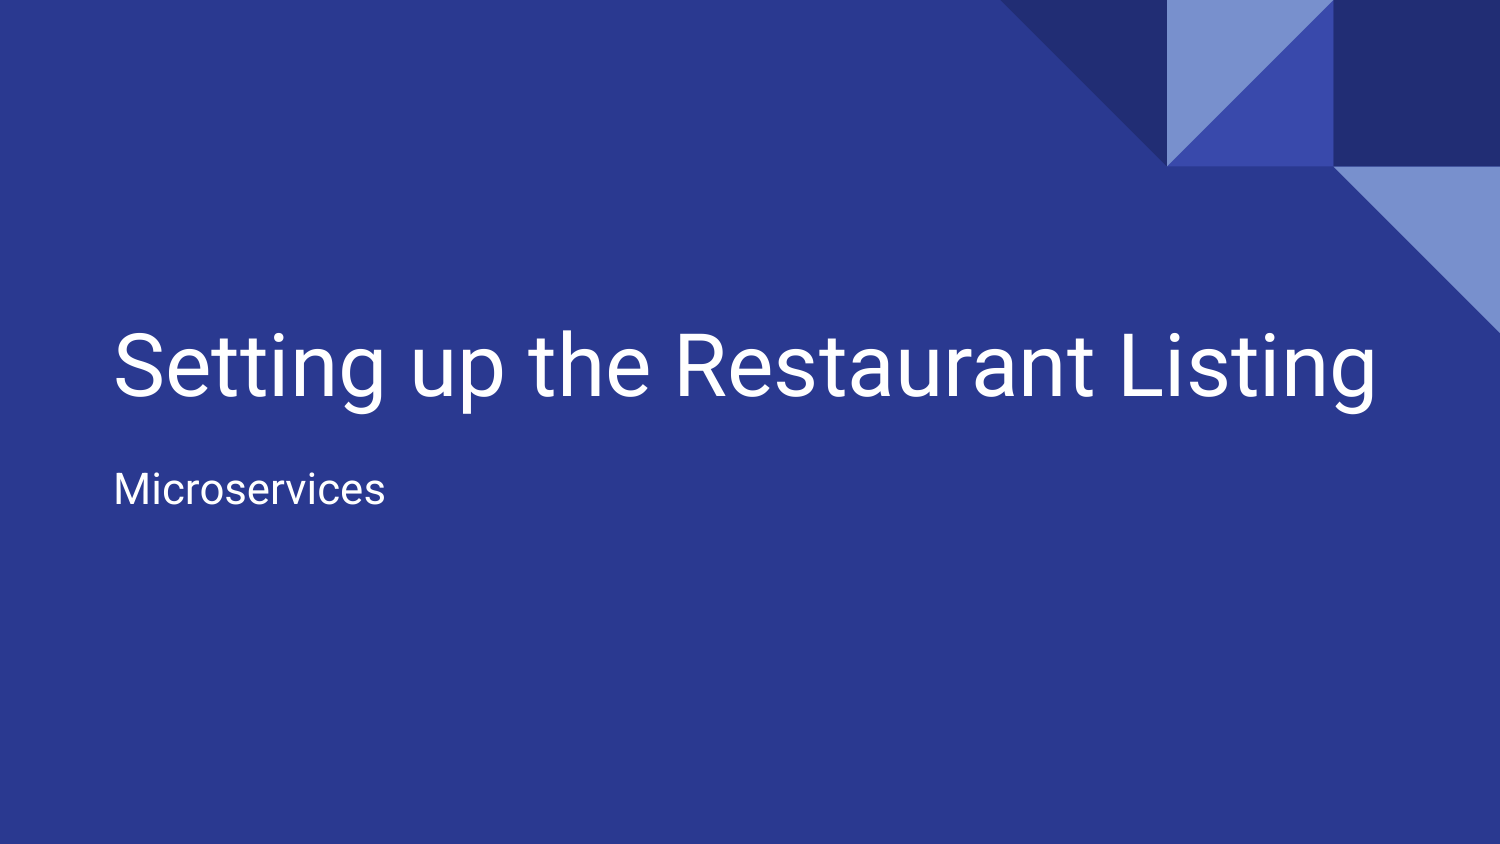

# Setting up the Restaurant Listing
Microservices